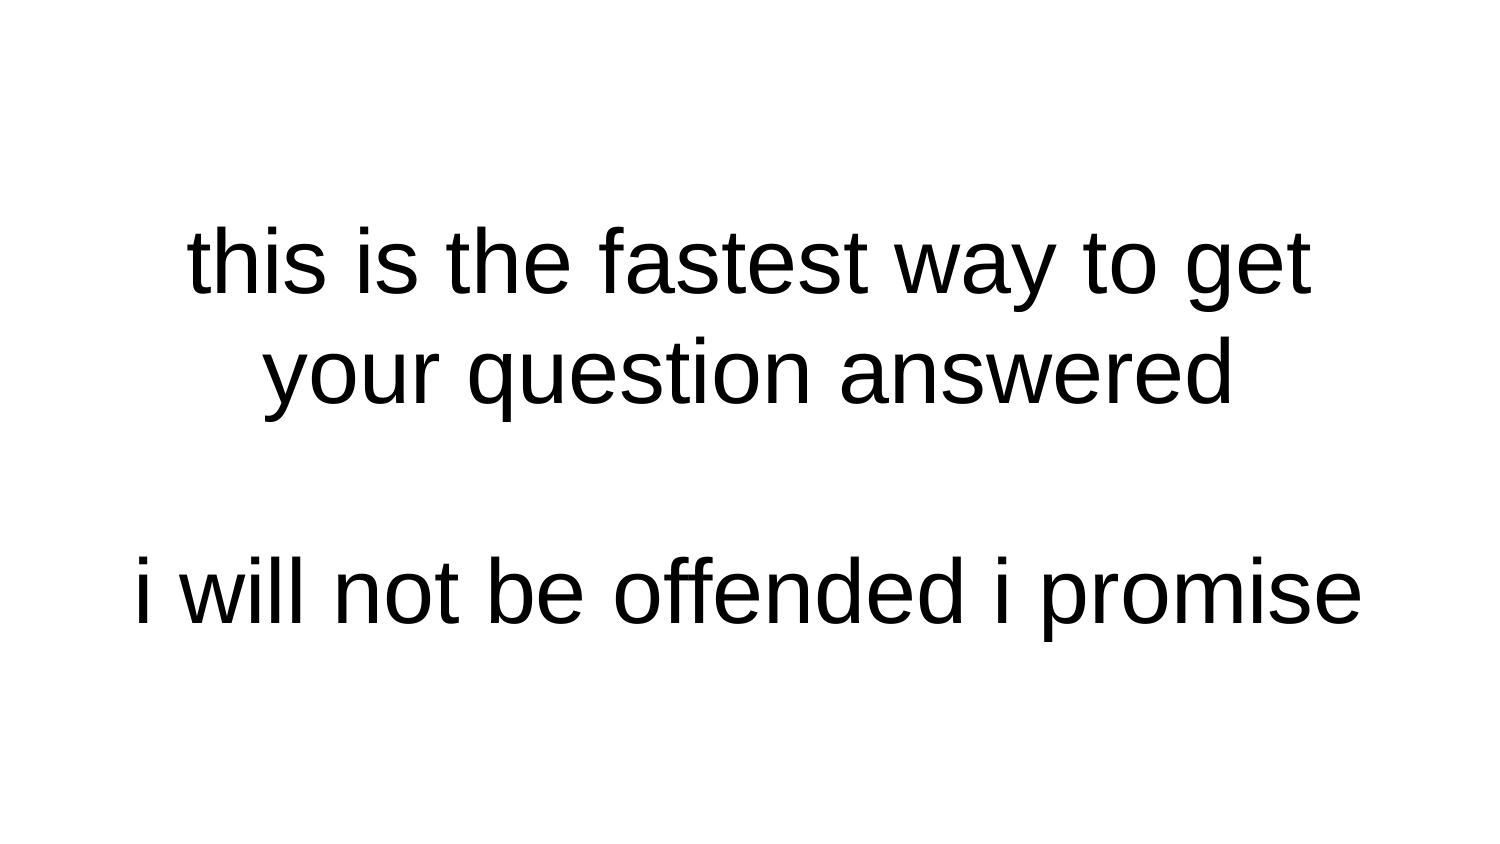

# this is the fastest way to get your question answered i will not be offended i promise